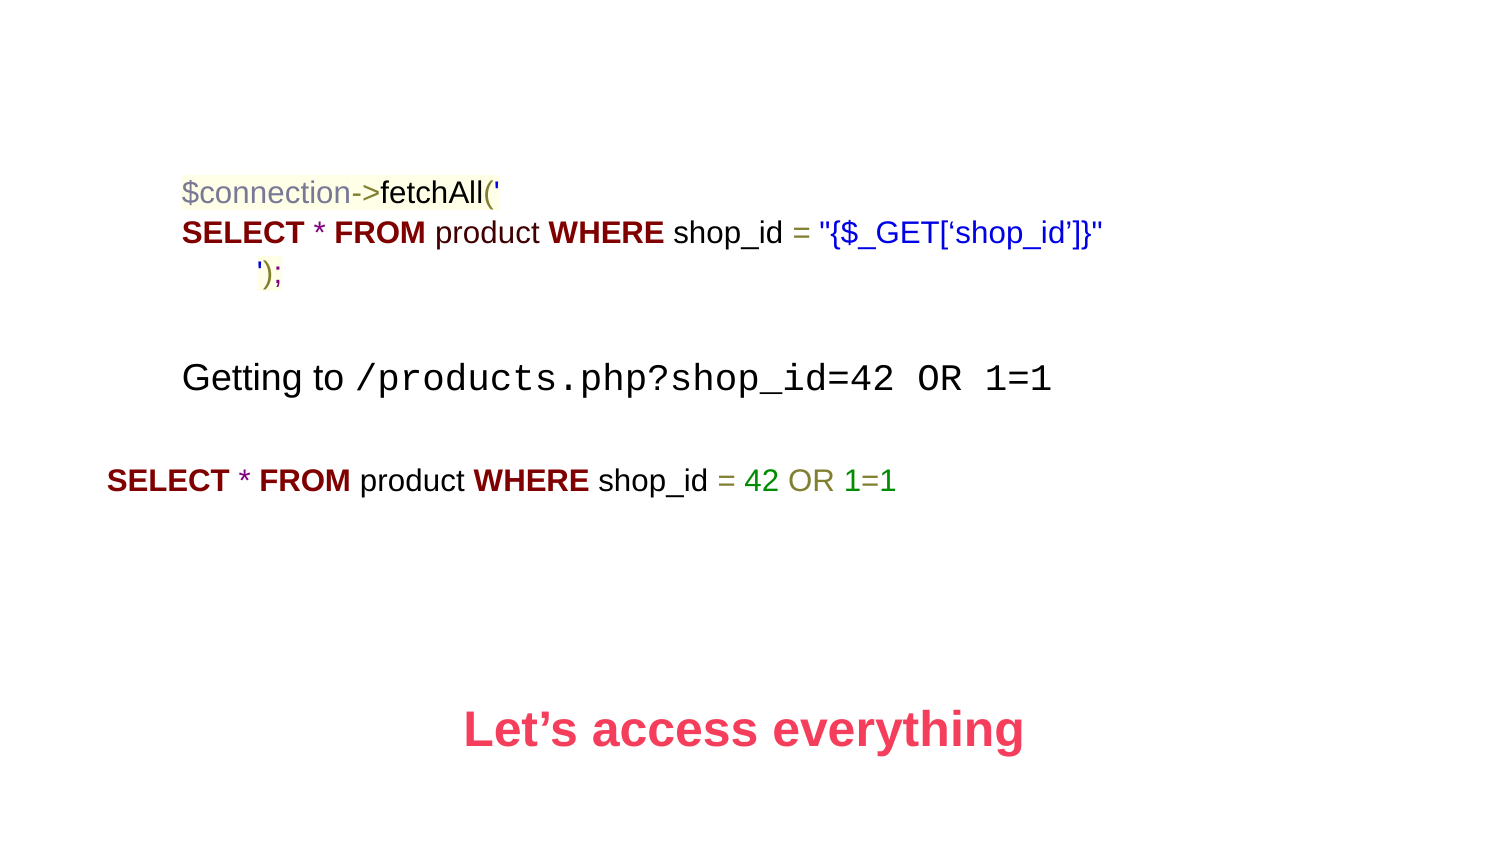

$connection->fetchAll('
SELECT * FROM product WHERE shop_id = "{$_GET[‘shop_id’]}"
	');

Getting to /products.php?shop_id=42 OR 1=1

SELECT * FROM product WHERE shop_id = 42 OR 1=1

Let’s access everything